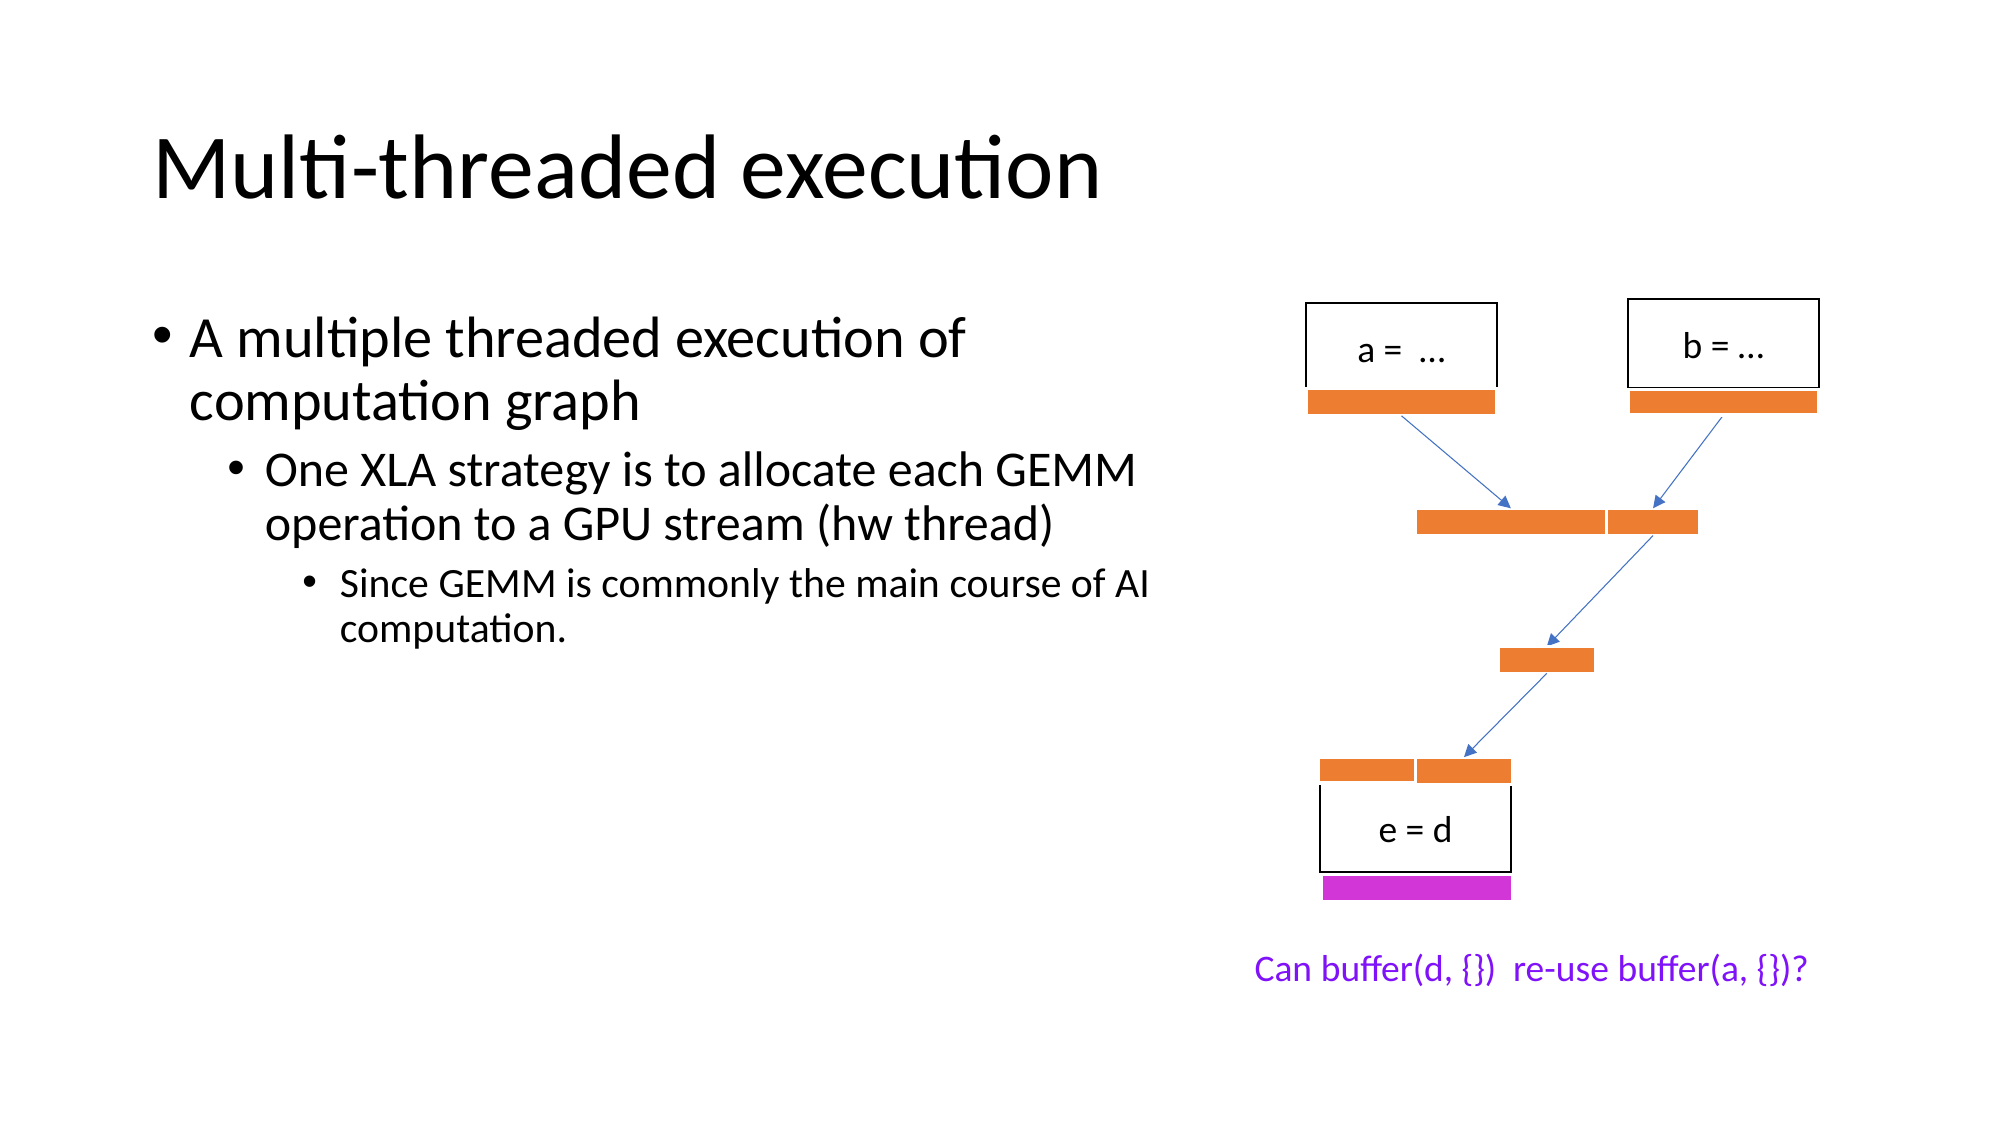

# Multi-threaded execution
A multiple threaded execution of computation graph
One XLA strategy is to allocate each GEMM operation to a GPU stream (hw thread)
Since GEMM is commonly the main course of AI computation.

b = …
a =  …

e = d

Can buffer(d, {})  re-use buffer(a, {})?